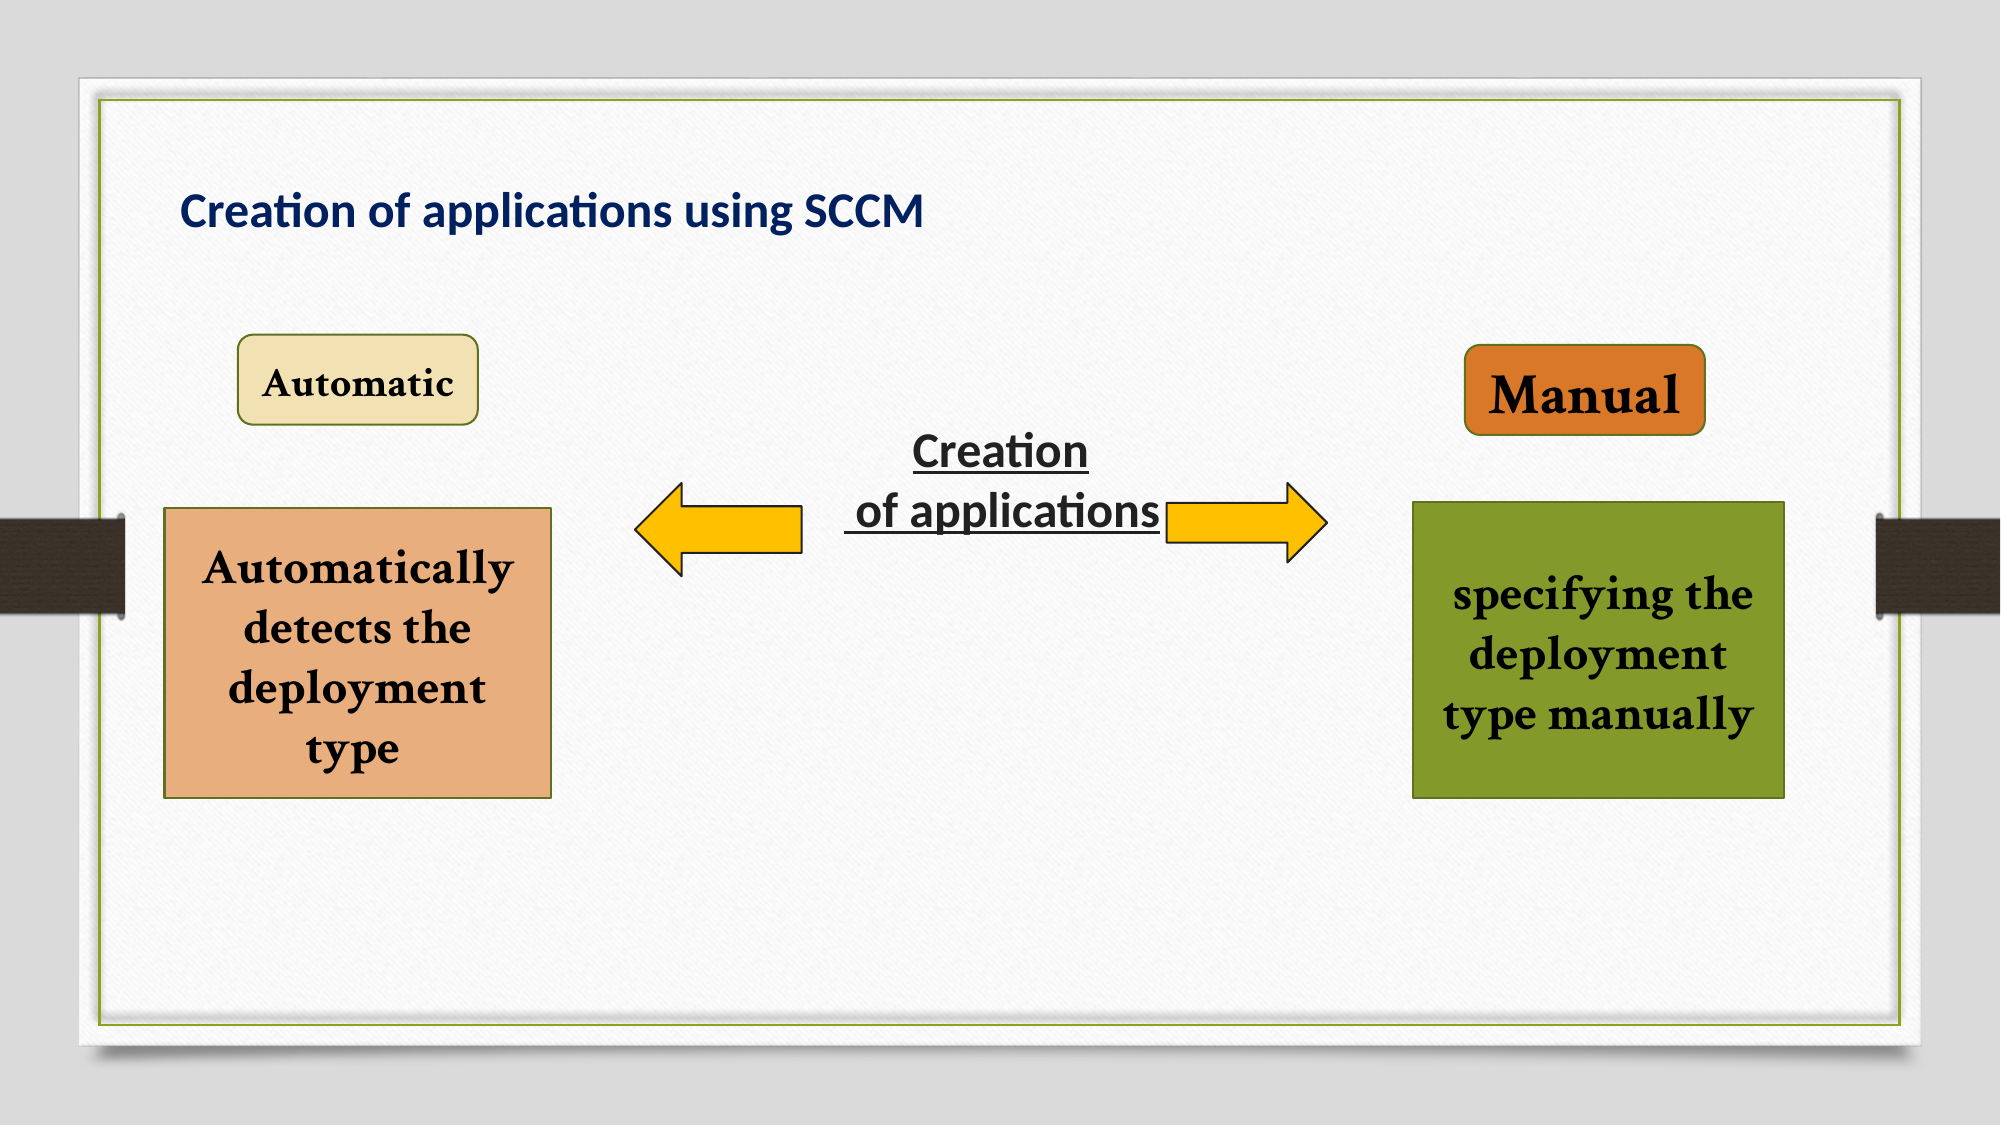

Creation of applications using SCCM

Creation
                                                            of applications

Automatic
Manual

 specifying the deployment type manually
Automatically detects the deployment type